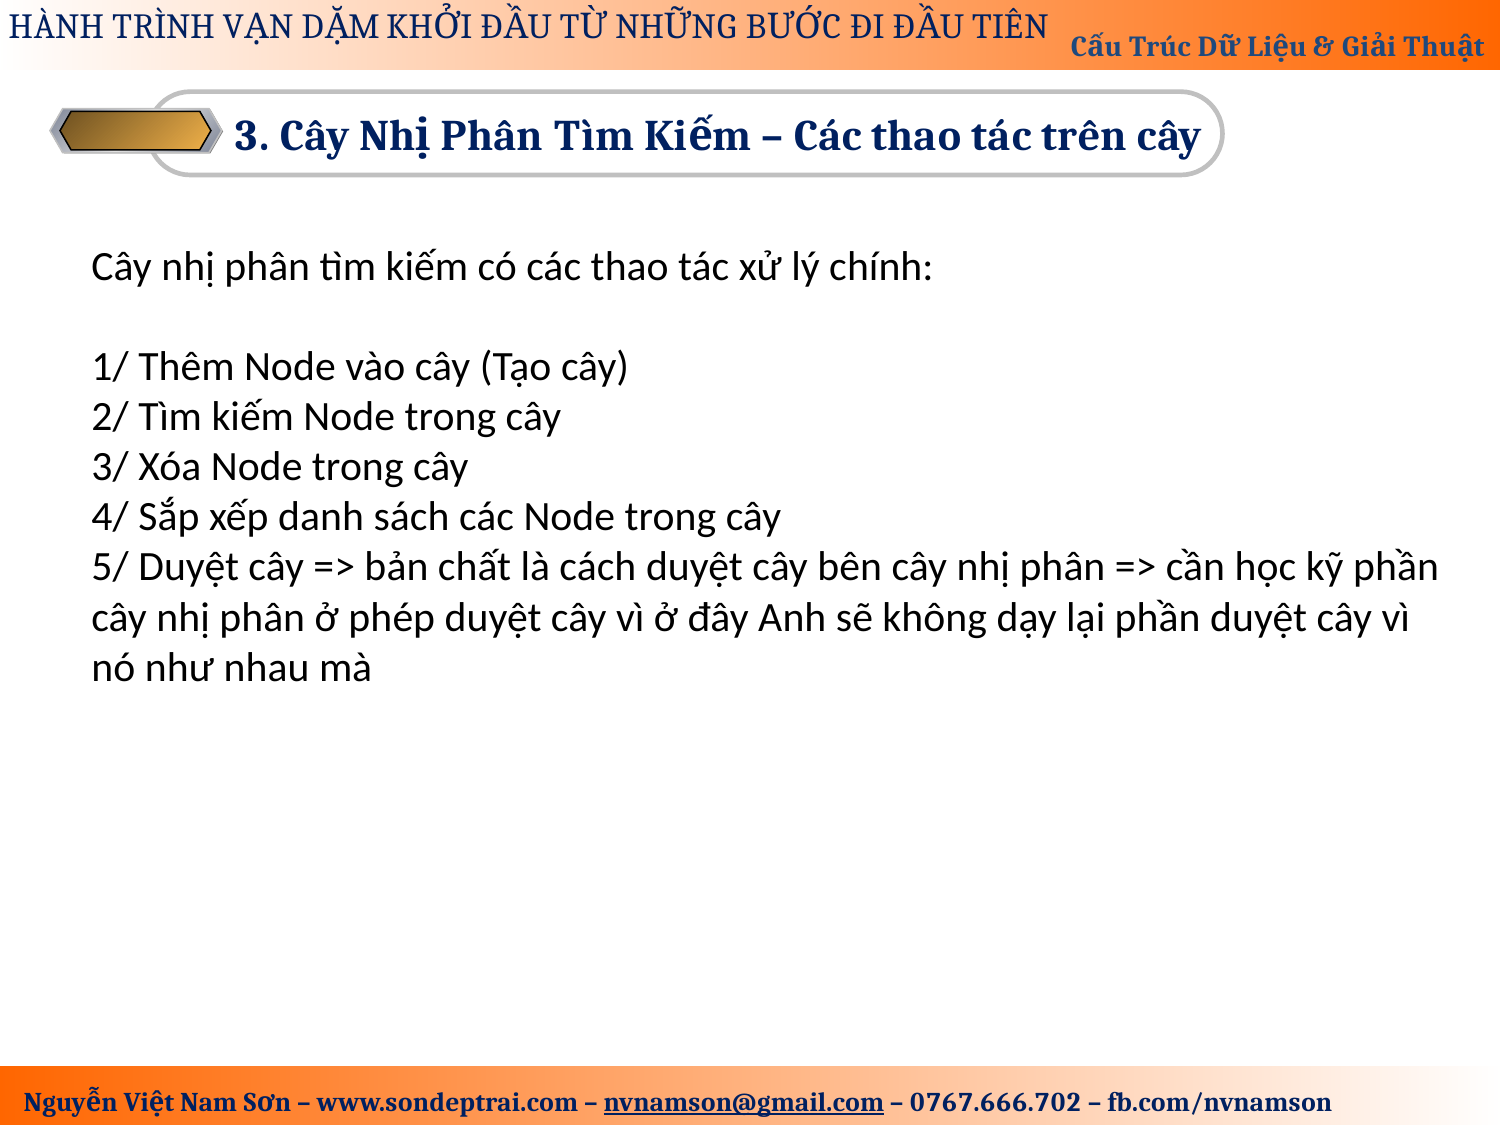

3. Cây Nhị Phân Tìm Kiếm – Các thao tác trên cây

Cây nhị phân tìm kiếm có các thao tác xử lý chính:

1/ Thêm Node vào cây (Tạo cây)
2/ Tìm kiếm Node trong cây
3/ Xóa Node trong cây
4/ Sắp xếp danh sách các Node trong cây
5/ Duyệt cây => bản chất là cách duyệt cây bên cây nhị phân => cần học kỹ phần cây nhị phân ở phép duyệt cây vì ở đây Anh sẽ không dạy lại phần duyệt cây vì nó như nhau mà